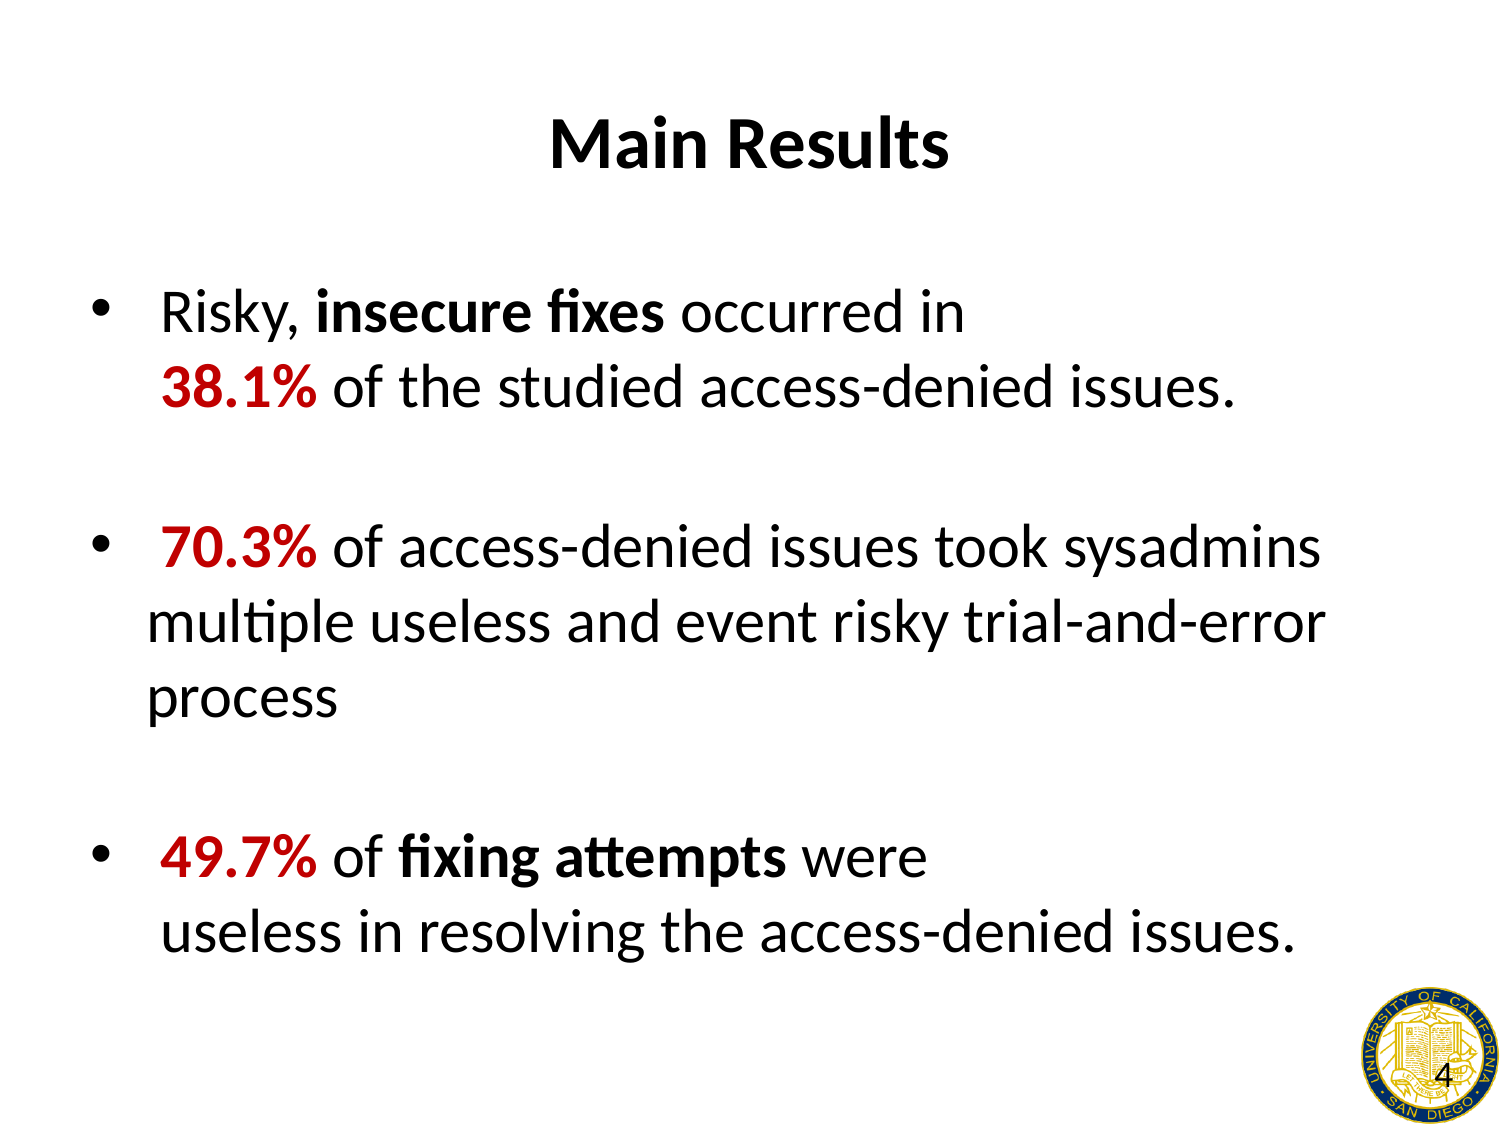

# Main Results
 Risky, insecure fixes occurred in
 38.1% of the studied access-denied issues.

 70.3% of access-denied issues took sysadmins multiple useless and event risky trial-and-error process

 49.7% of fixing attempts were
 useless in resolving the access-denied issues.
4